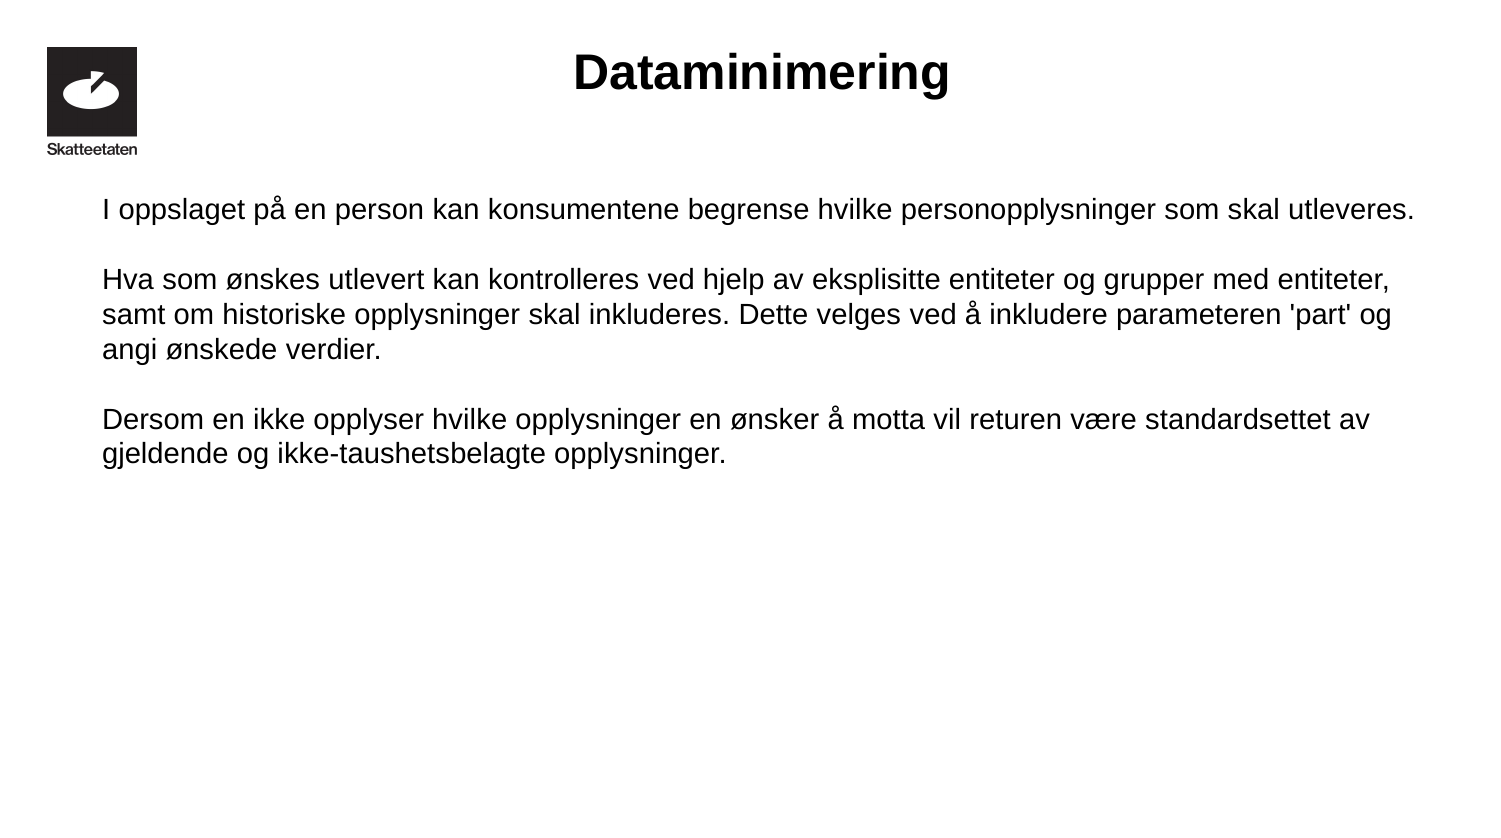

Dataminimering
I oppslaget på en person kan konsumentene begrense hvilke personopplysninger som skal utleveres.

Hva som ønskes utlevert kan kontrolleres ved hjelp av eksplisitte entiteter og grupper med entiteter, samt om historiske opplysninger skal inkluderes. Dette velges ved å inkludere parameteren 'part' og angi ønskede verdier.

Dersom en ikke opplyser hvilke opplysninger en ønsker å motta vil returen være standardsettet av gjeldende og ikke-taushetsbelagte opplysninger.